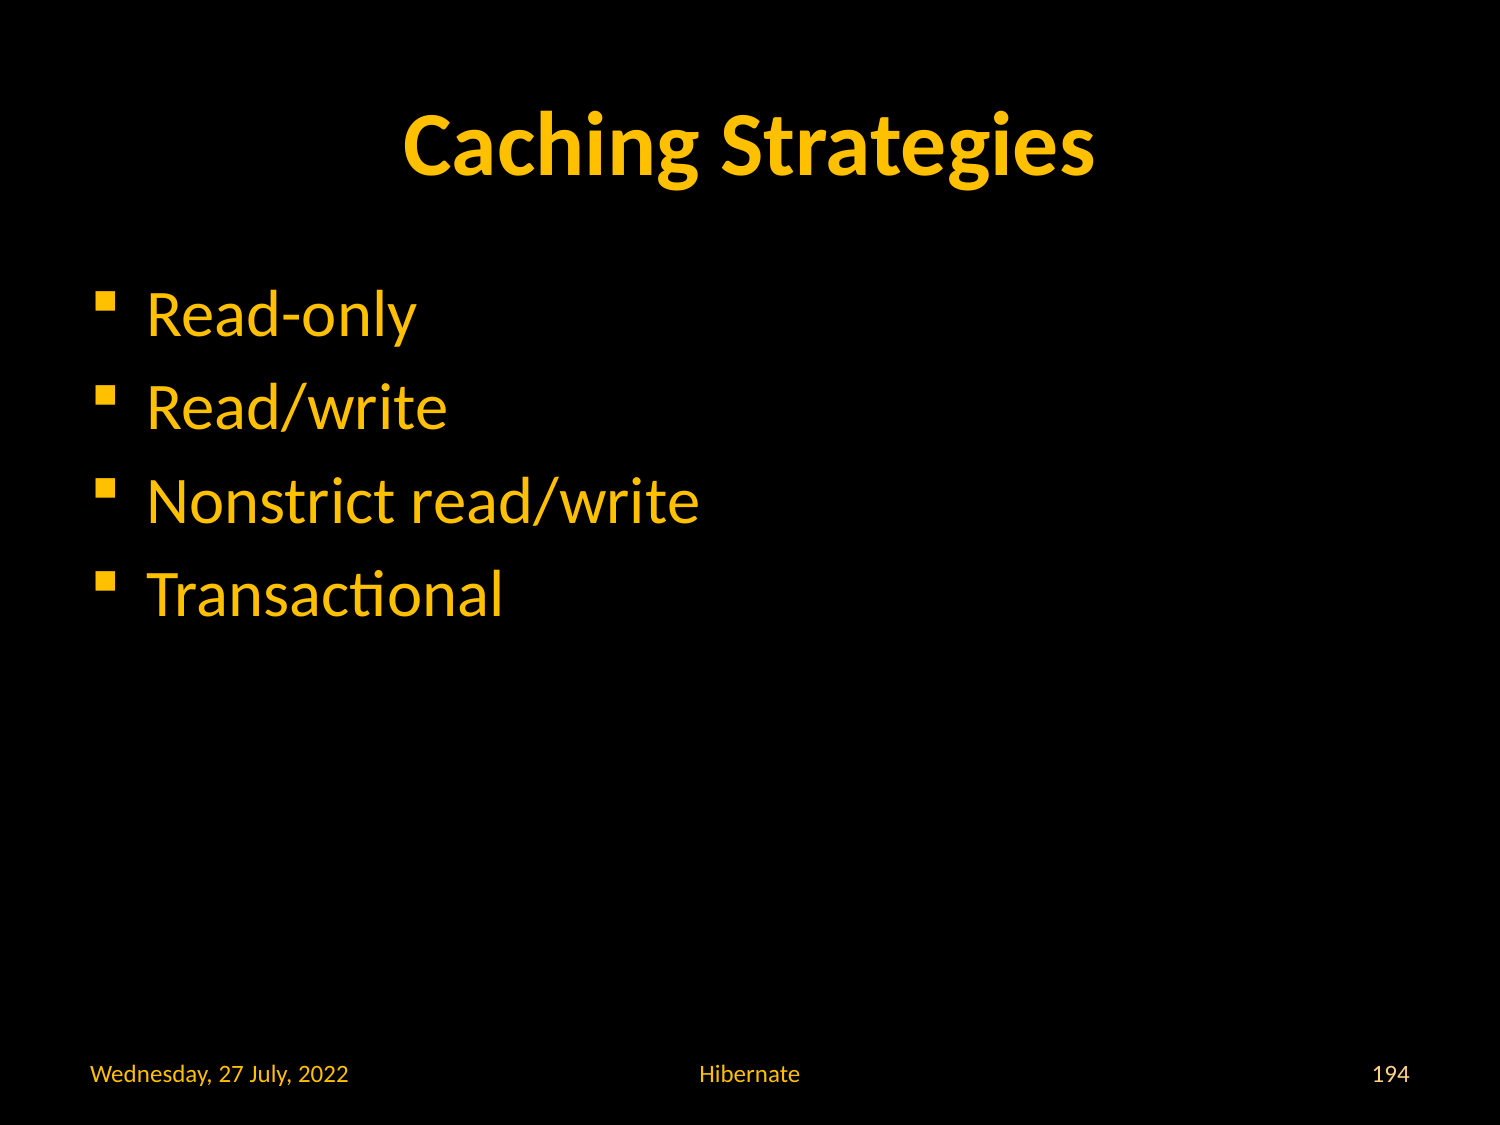

# Caching Strategies
Read-only
Read/write
Nonstrict read/write
Transactional
Wednesday, 27 July, 2022
Hibernate
194